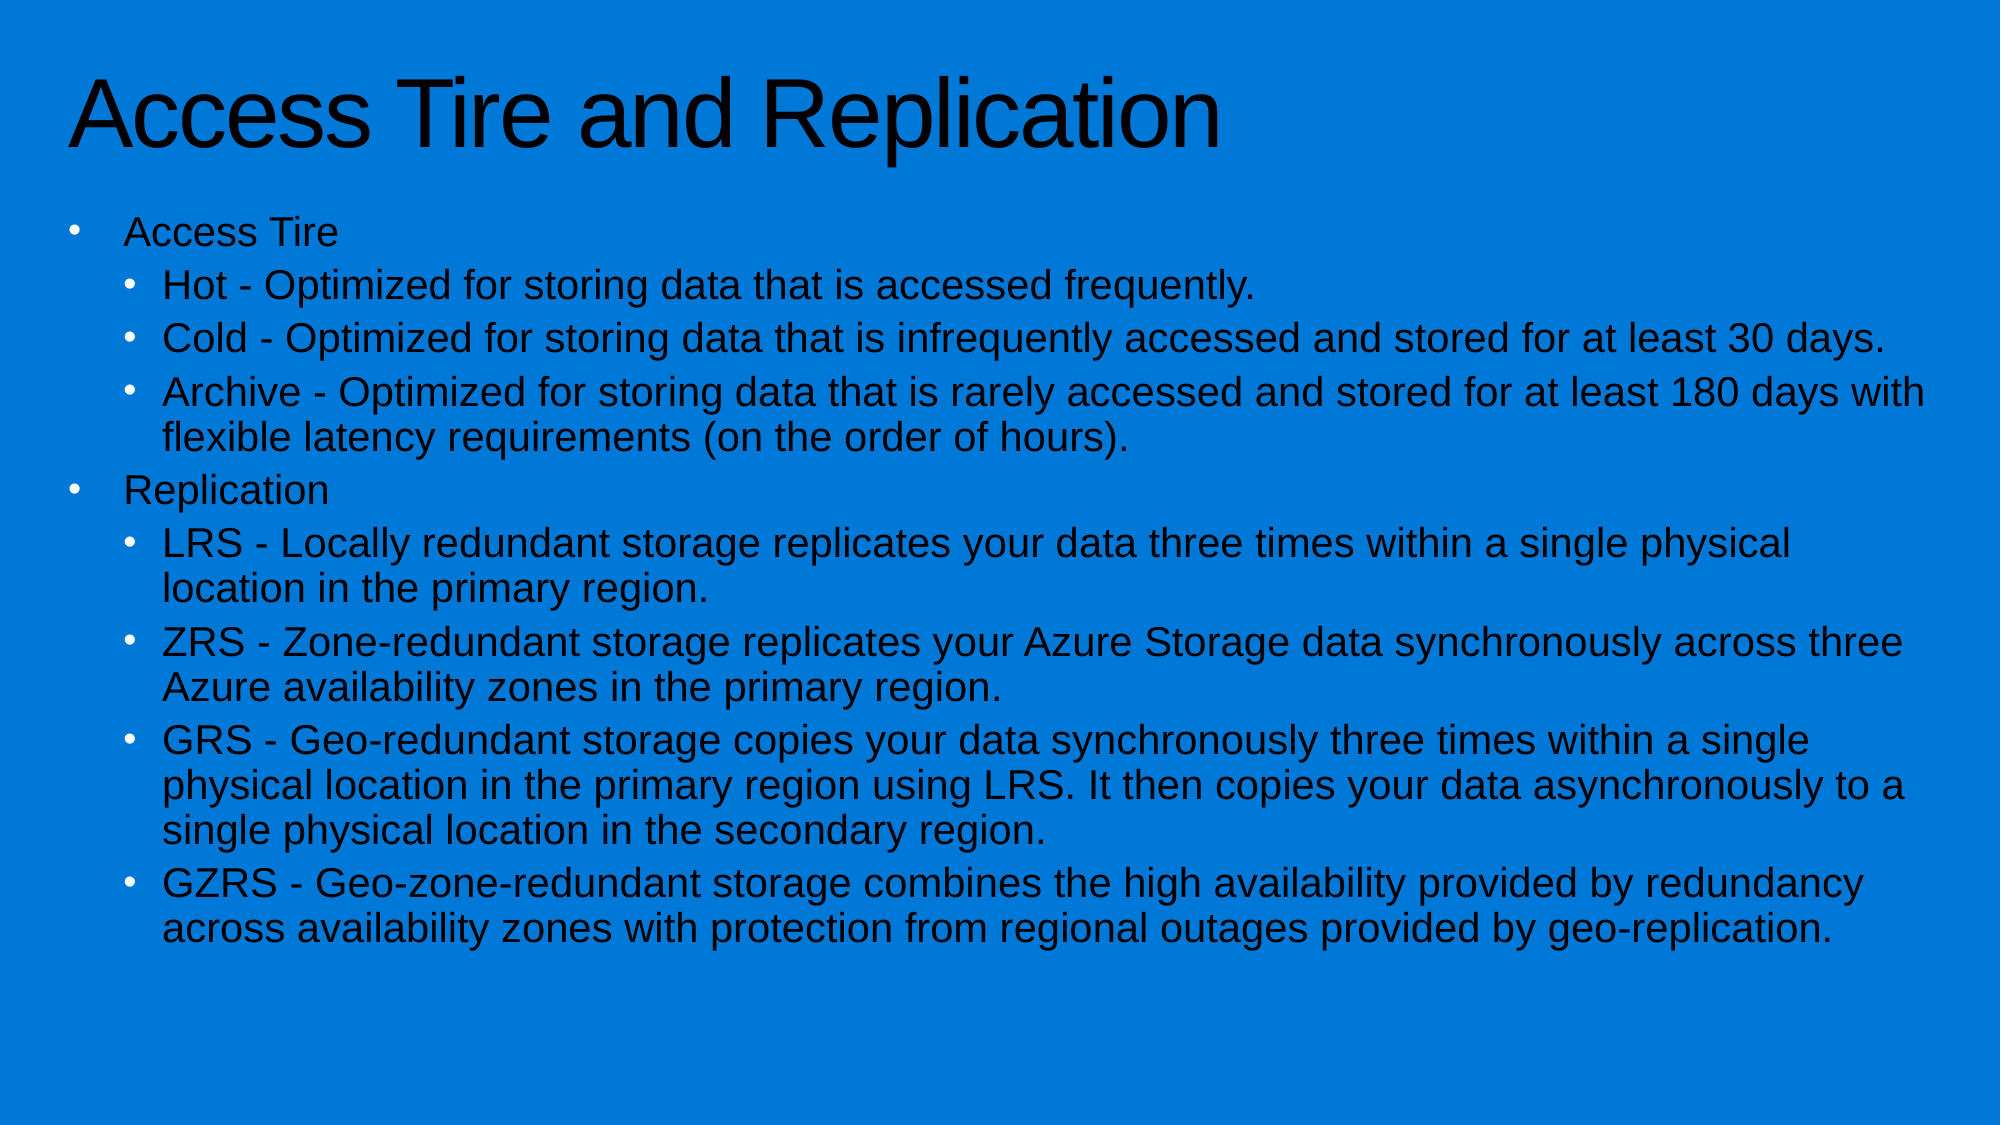

# Access Tire and Replication
Access Tire
Hot - Optimized for storing data that is accessed frequently.
Cold - Optimized for storing data that is infrequently accessed and stored for at least 30 days.
Archive - Optimized for storing data that is rarely accessed and stored for at least 180 days with flexible latency requirements (on the order of hours).
Replication
LRS - Locally redundant storage replicates your data three times within a single physical location in the primary region.
ZRS - Zone-redundant storage replicates your Azure Storage data synchronously across three Azure availability zones in the primary region.
GRS - Geo-redundant storage copies your data synchronously three times within a single physical location in the primary region using LRS. It then copies your data asynchronously to a single physical location in the secondary region.
GZRS - Geo-zone-redundant storage combines the high availability provided by redundancy across availability zones with protection from regional outages provided by geo-replication.